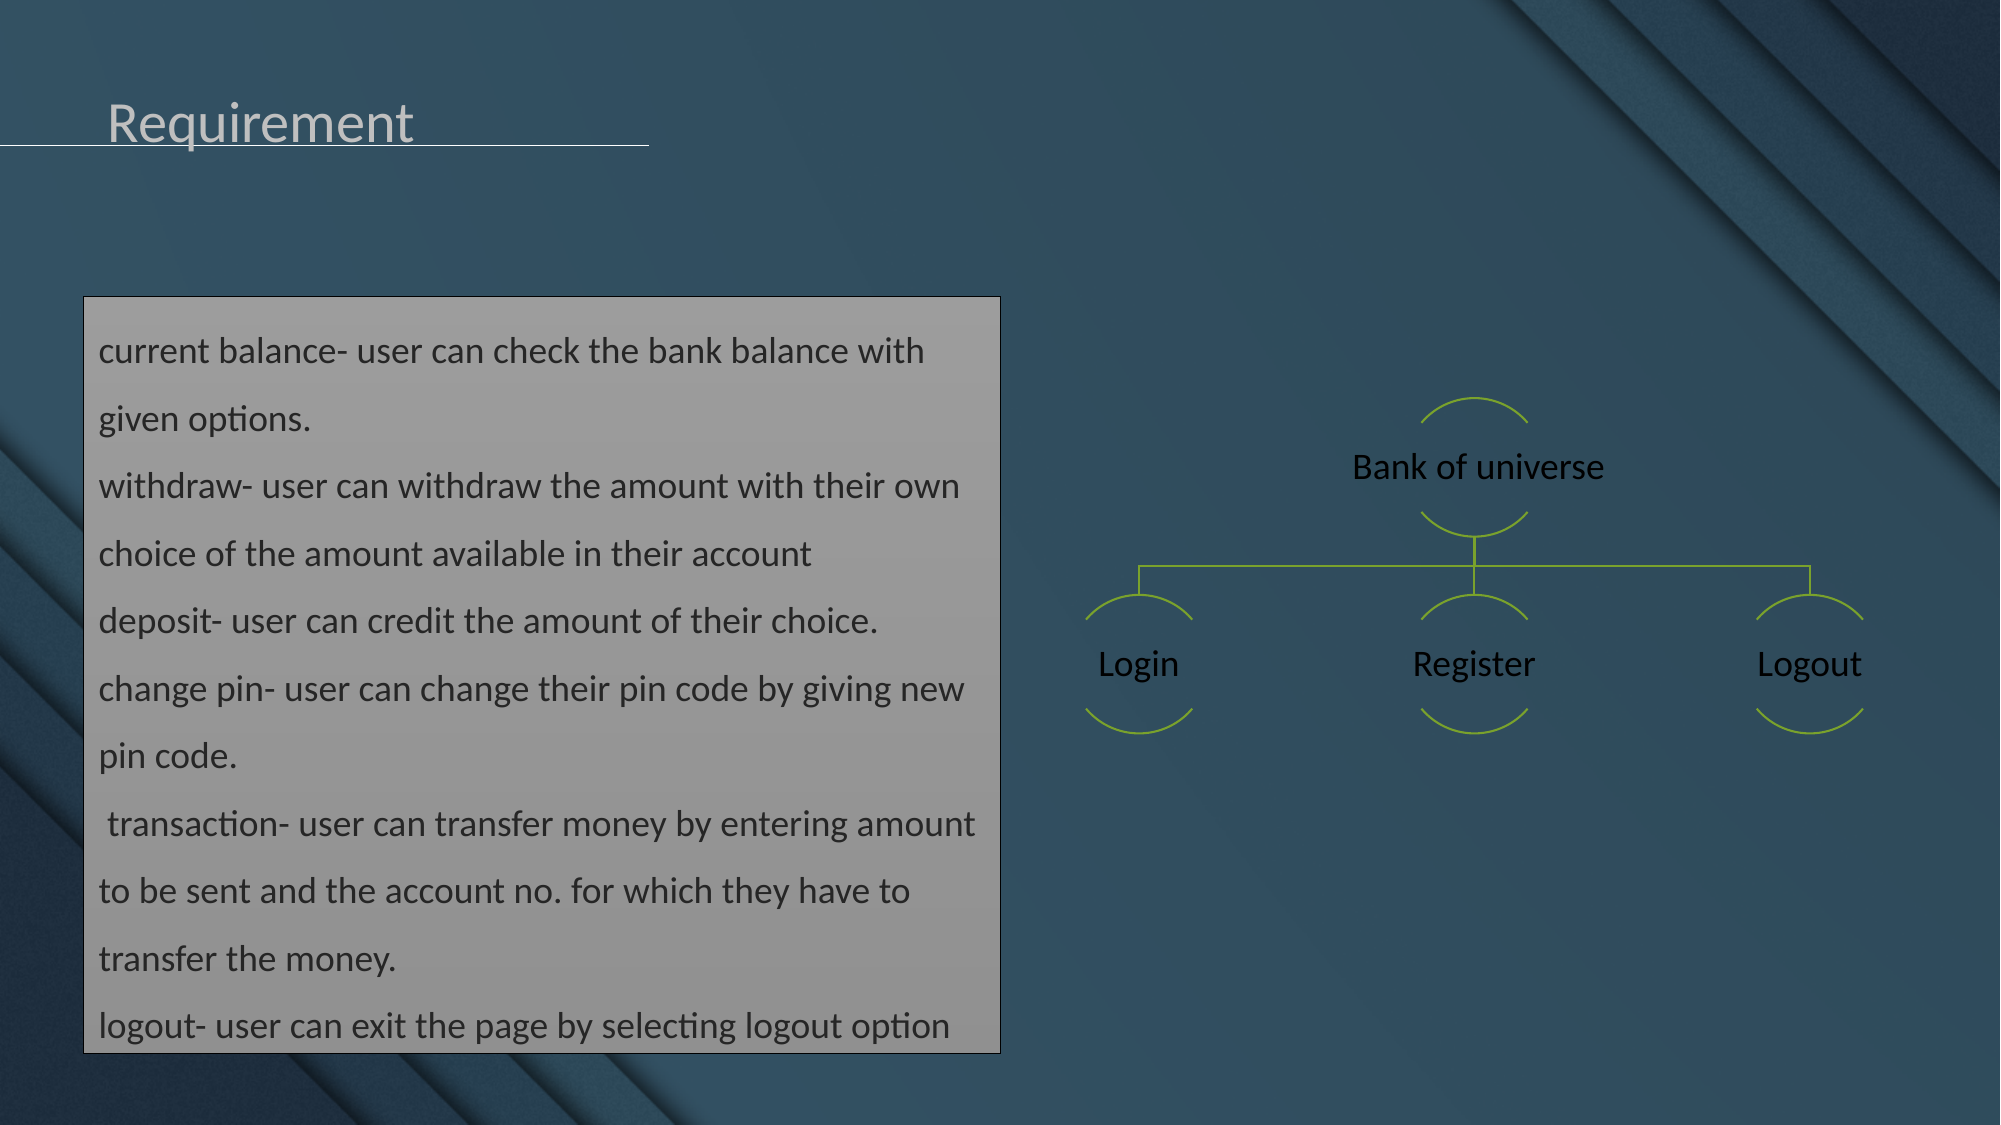

Requirement
 Bank of universe
Login
Register
Logout
current balance- user can check the bank balance with given options.
withdraw- user can withdraw the amount with their own choice of the amount available in their account
deposit- user can credit the amount of their choice.
change pin- user can change their pin code by giving new pin code.
 transaction- user can transfer money by entering amount to be sent and the account no. for which they have to transfer the money.
logout- user can exit the page by selecting logout option